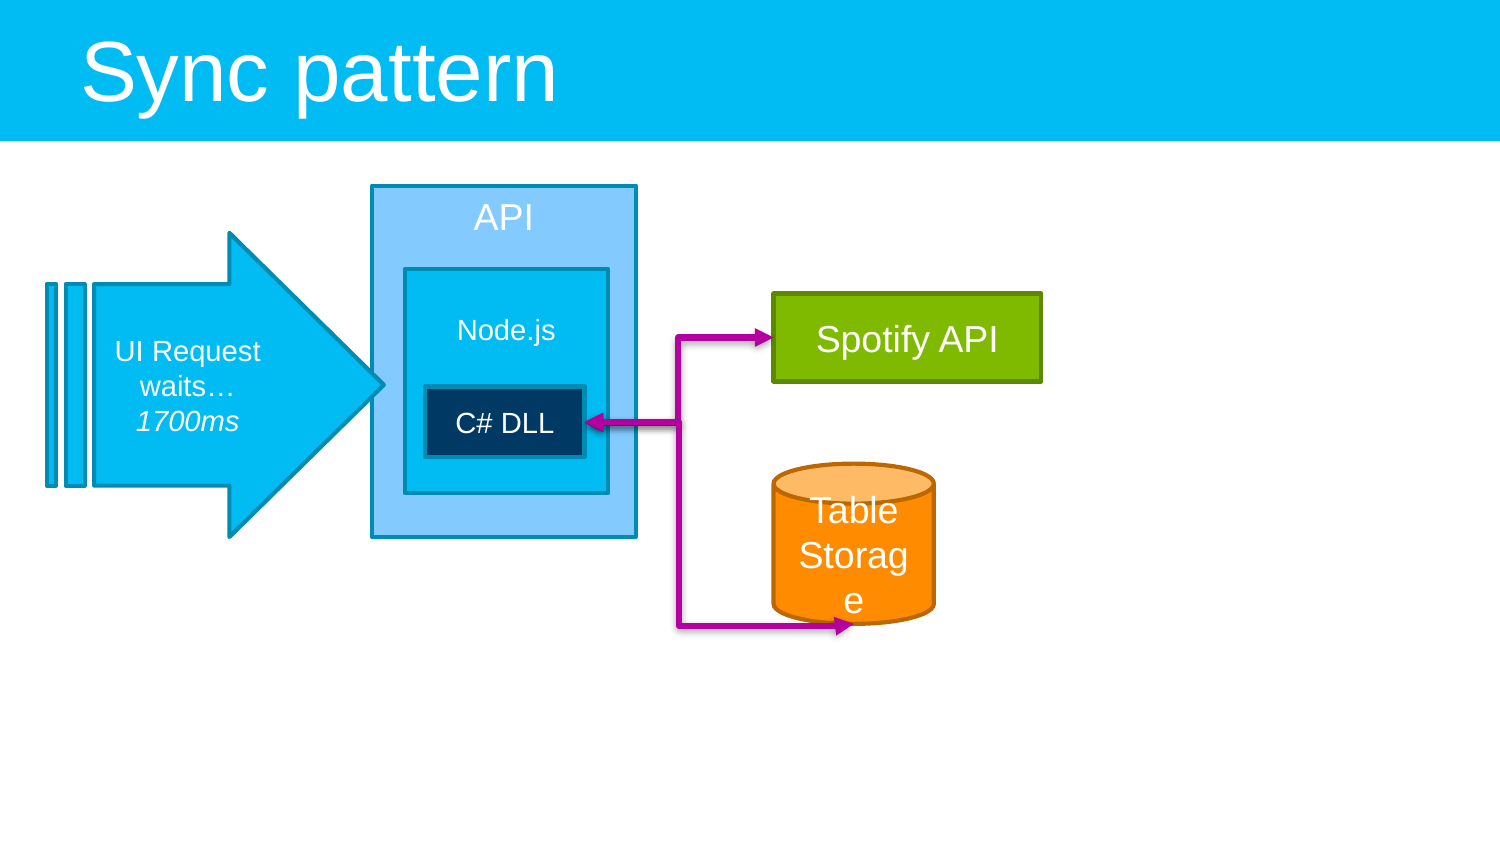

# Sync pattern
API
UI Request waits…
1700ms
Node.js

Spotify API
C# DLL
Table Storage